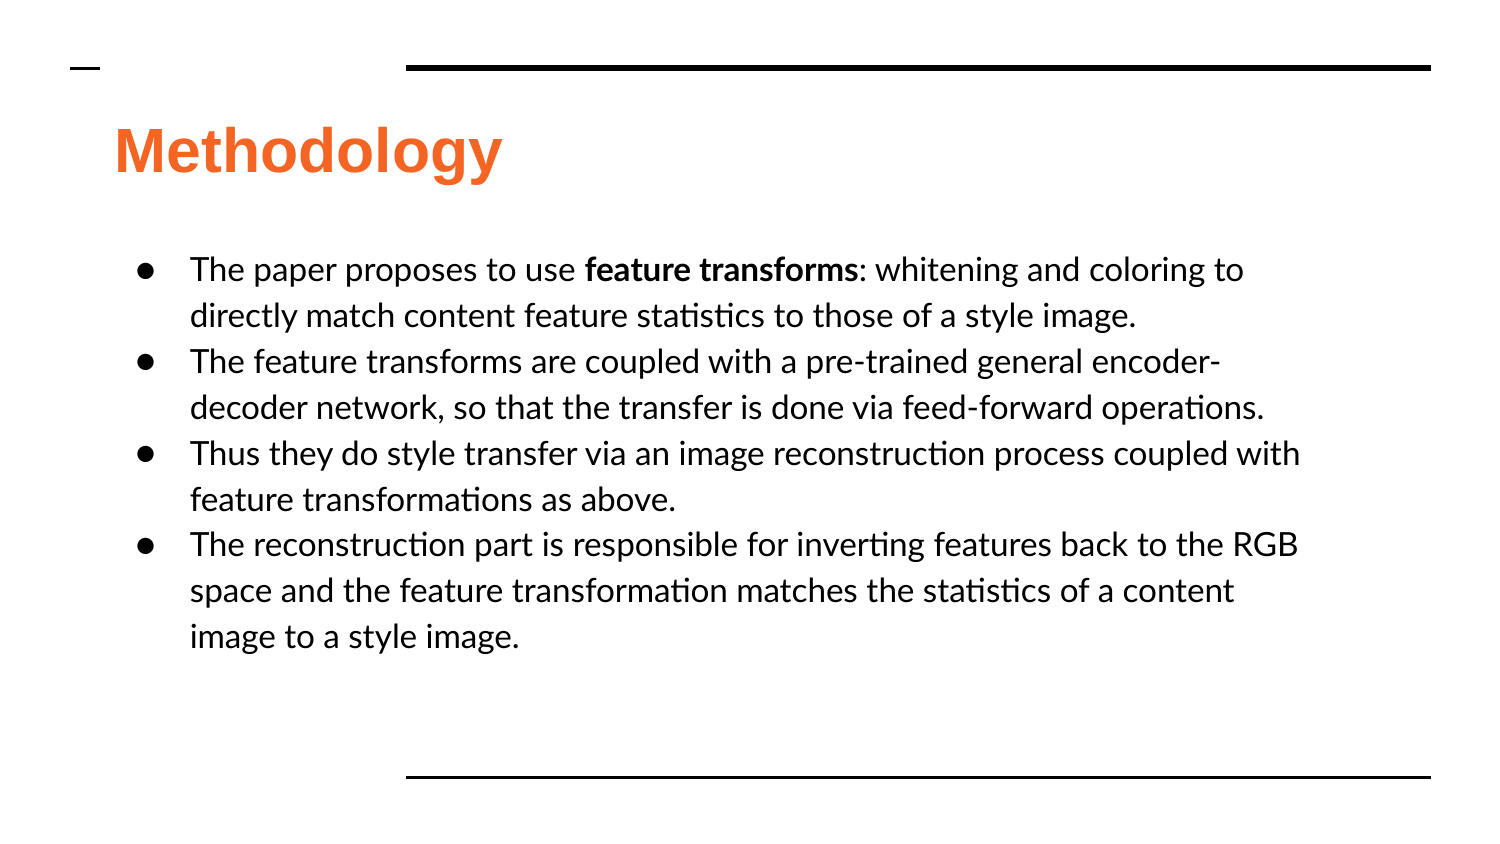

# Methodology

The paper proposes to use feature transforms: whitening and coloring to directly match content feature statistics to those of a style image.
The feature transforms are coupled with a pre-trained general encoder-decoder network, so that the transfer is done via feed-forward operations.
Thus they do style transfer via an image reconstruction process coupled with feature transformations as above.
The reconstruction part is responsible for inverting features back to the RGB space and the feature transformation matches the statistics of a content image to a style image.